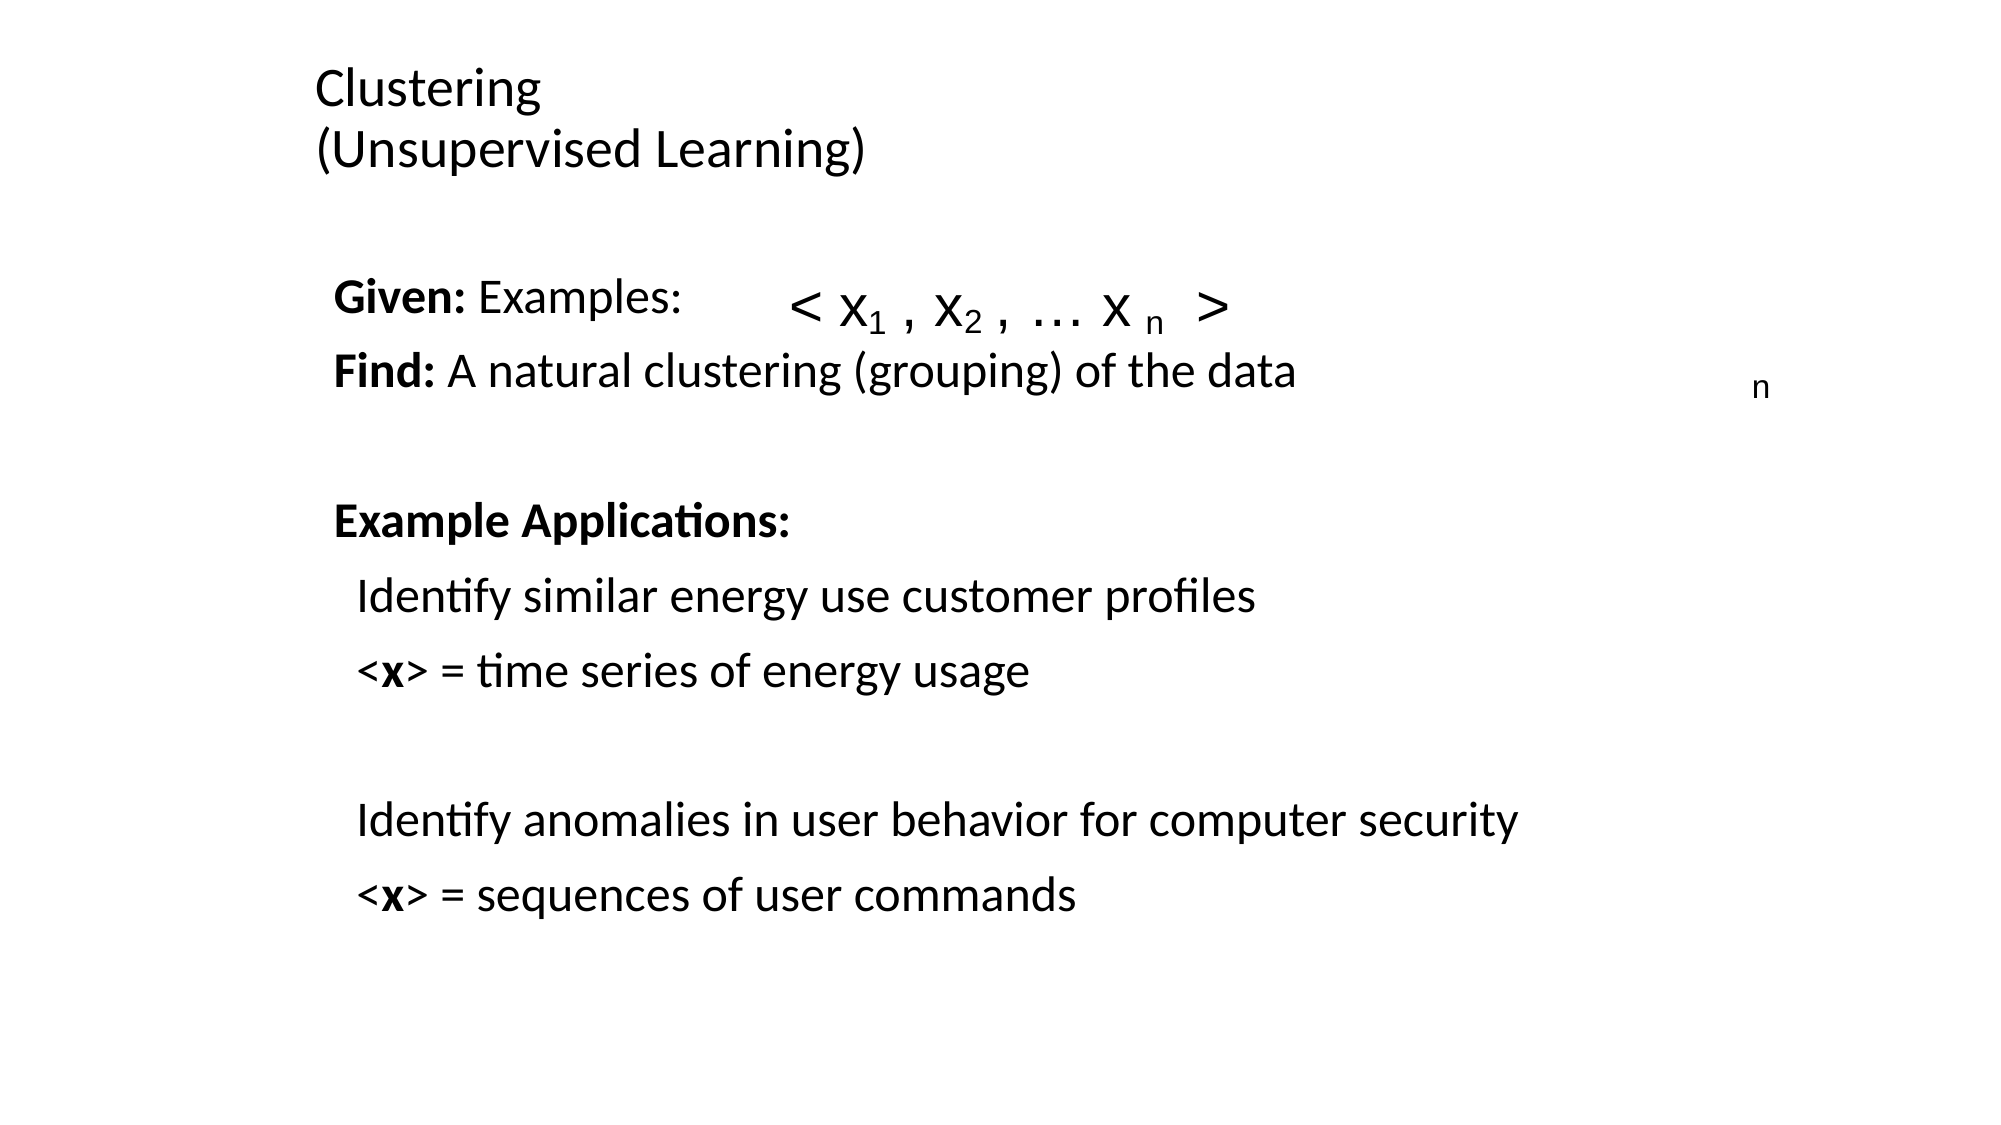

# Clustering (Unsupervised Learning)
< x  , x  , … x    >
Given: Examples:
Find: A natural clustering (grouping) of the data

Example Applications:
  Identify similar energy use customer profiles
  <x> = time series of energy usage

  Identify anomalies in user behavior for computer security
  <x> = sequences of user commands
2
1
n
n